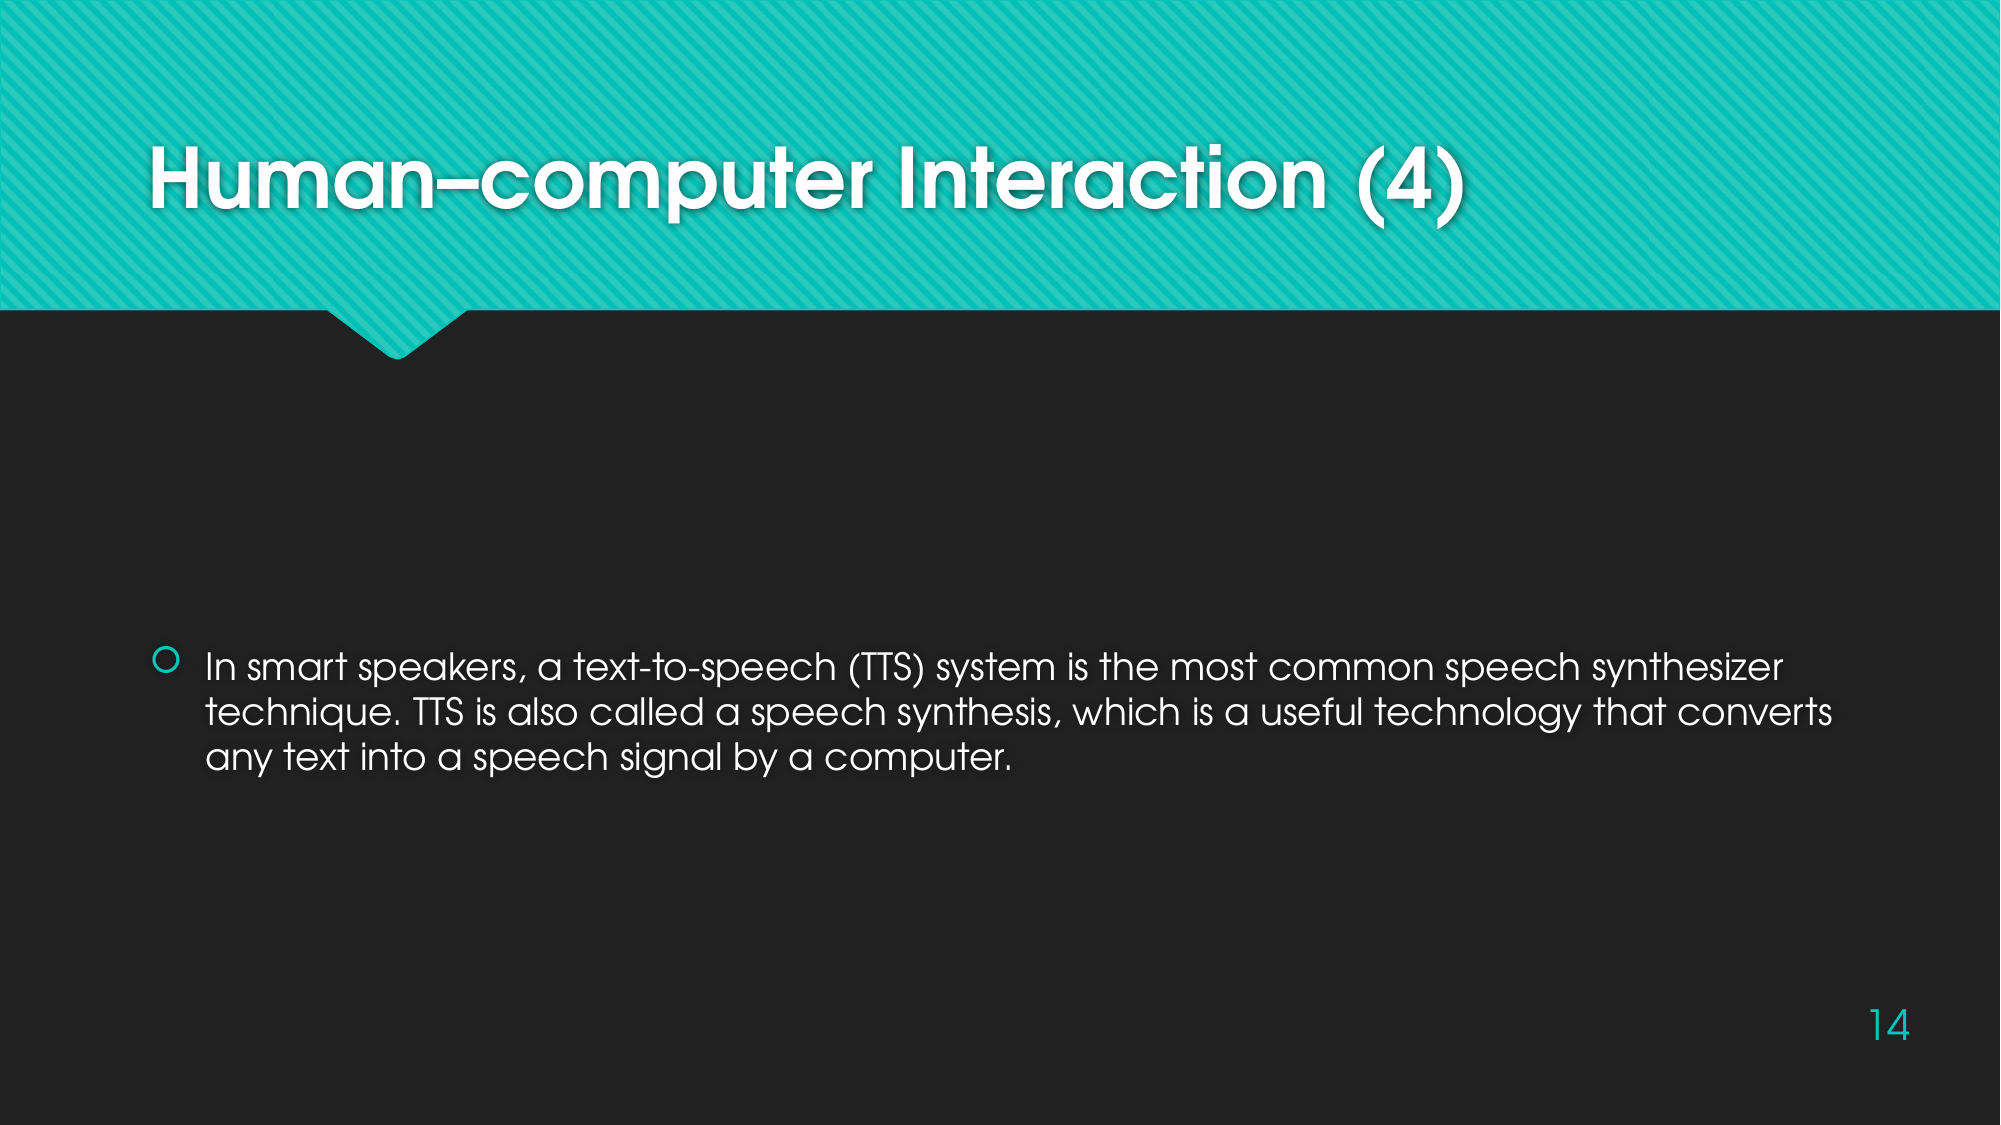

# Human–computer Interaction (4)
In smart speakers, a text-to-speech (TTS) system is the most common speech synthesizer technique. TTS is also called a speech synthesis, which is a useful technology that converts any text into a speech signal by a computer.
14